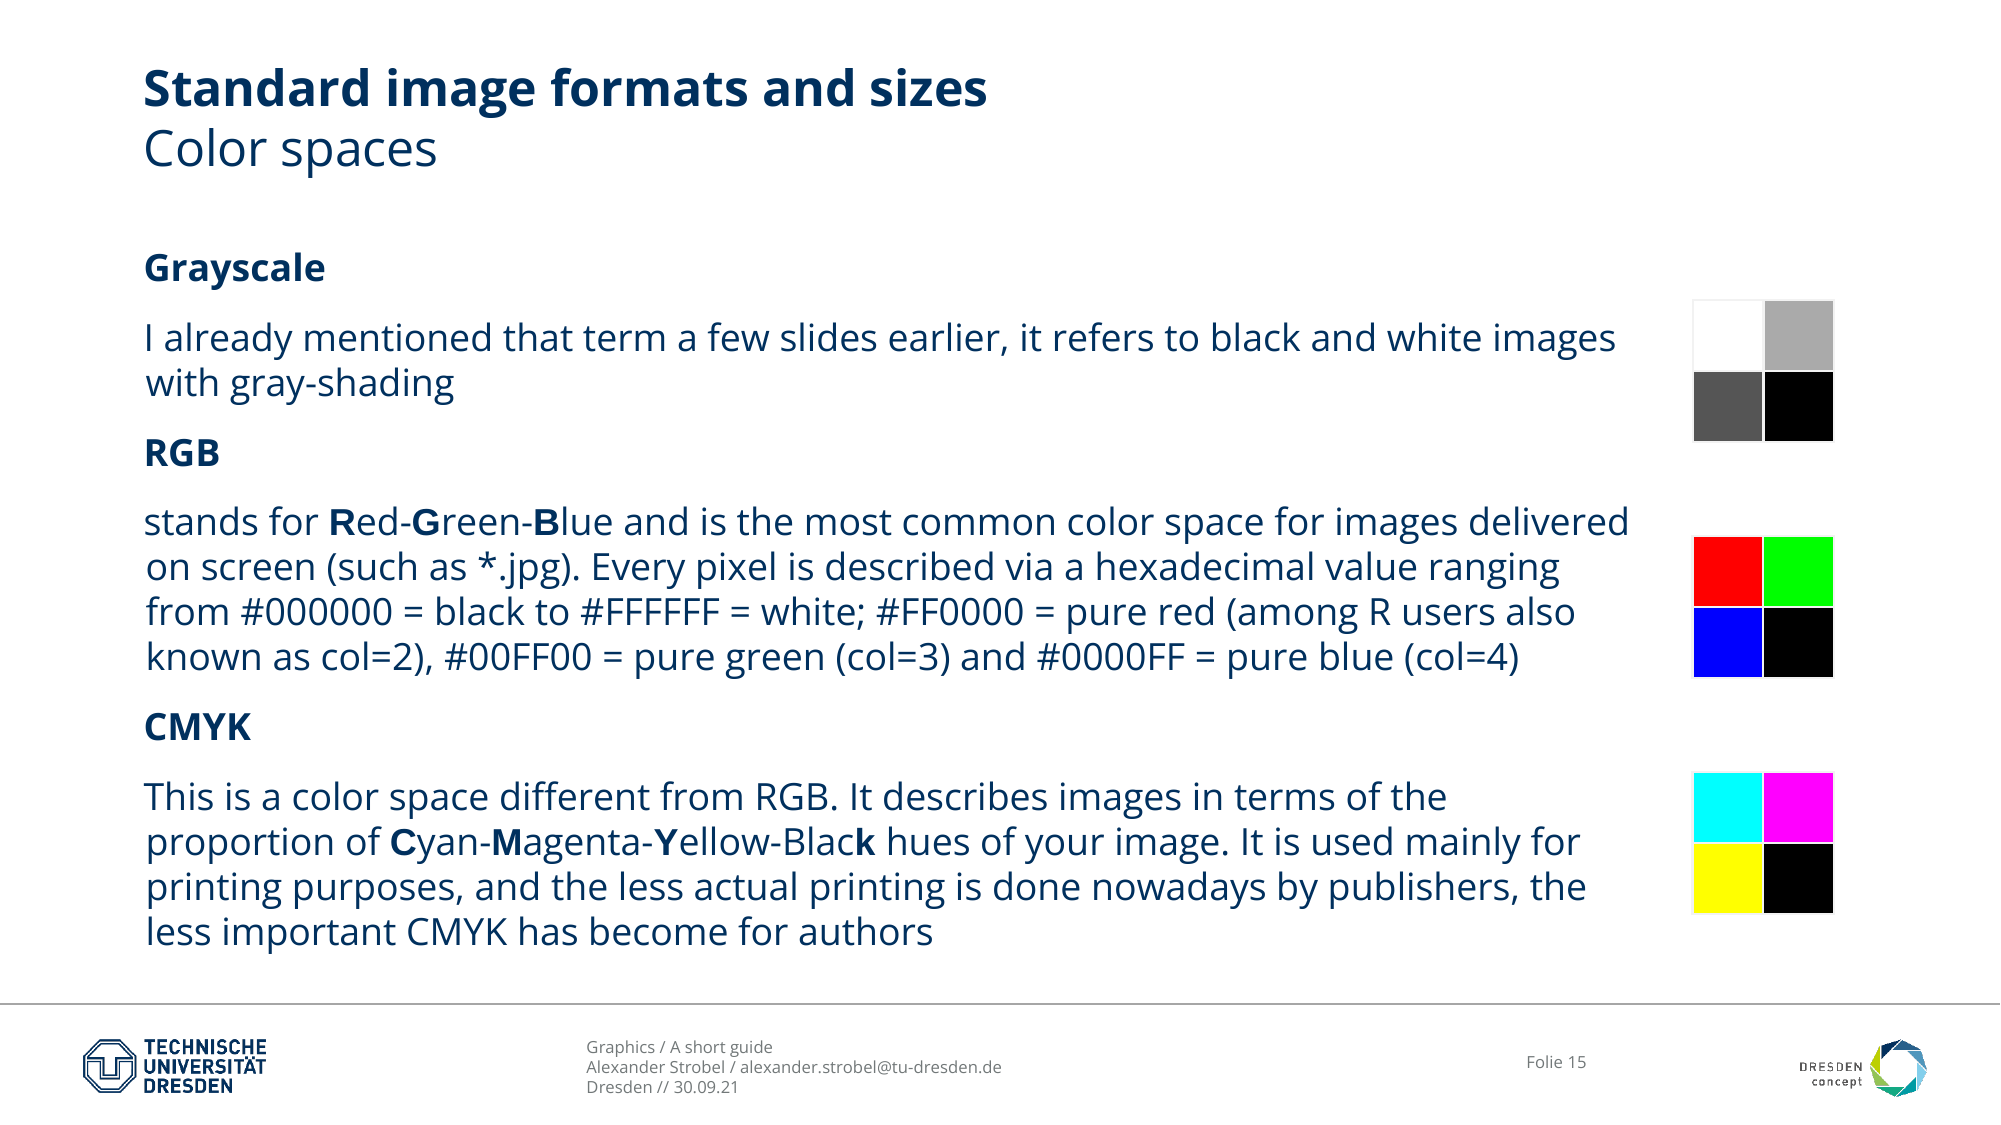

# Standard image formats and sizes Color spaces
Grayscale
I already mentioned that term a few slides earlier, it refers to black and white images with gray-shading
RGB
stands for Red-Green-Blue and is the most common color space for images delivered on screen (such as *.jpg). Every pixel is described via a hexadecimal value ranging from #000000 = black to #FFFFFF = white; #FF0000 = pure red (among R users also known as col=2), #00FF00 = pure green (col=3) and #0000FF = pure blue (col=4)
CMYK
This is a color space different from RGB. It describes images in terms of the proportion of Cyan-Magenta-Yellow-Black hues of your image. It is used mainly for printing purposes, and the less actual printing is done nowadays by publishers, the less important CMYK has become for authors